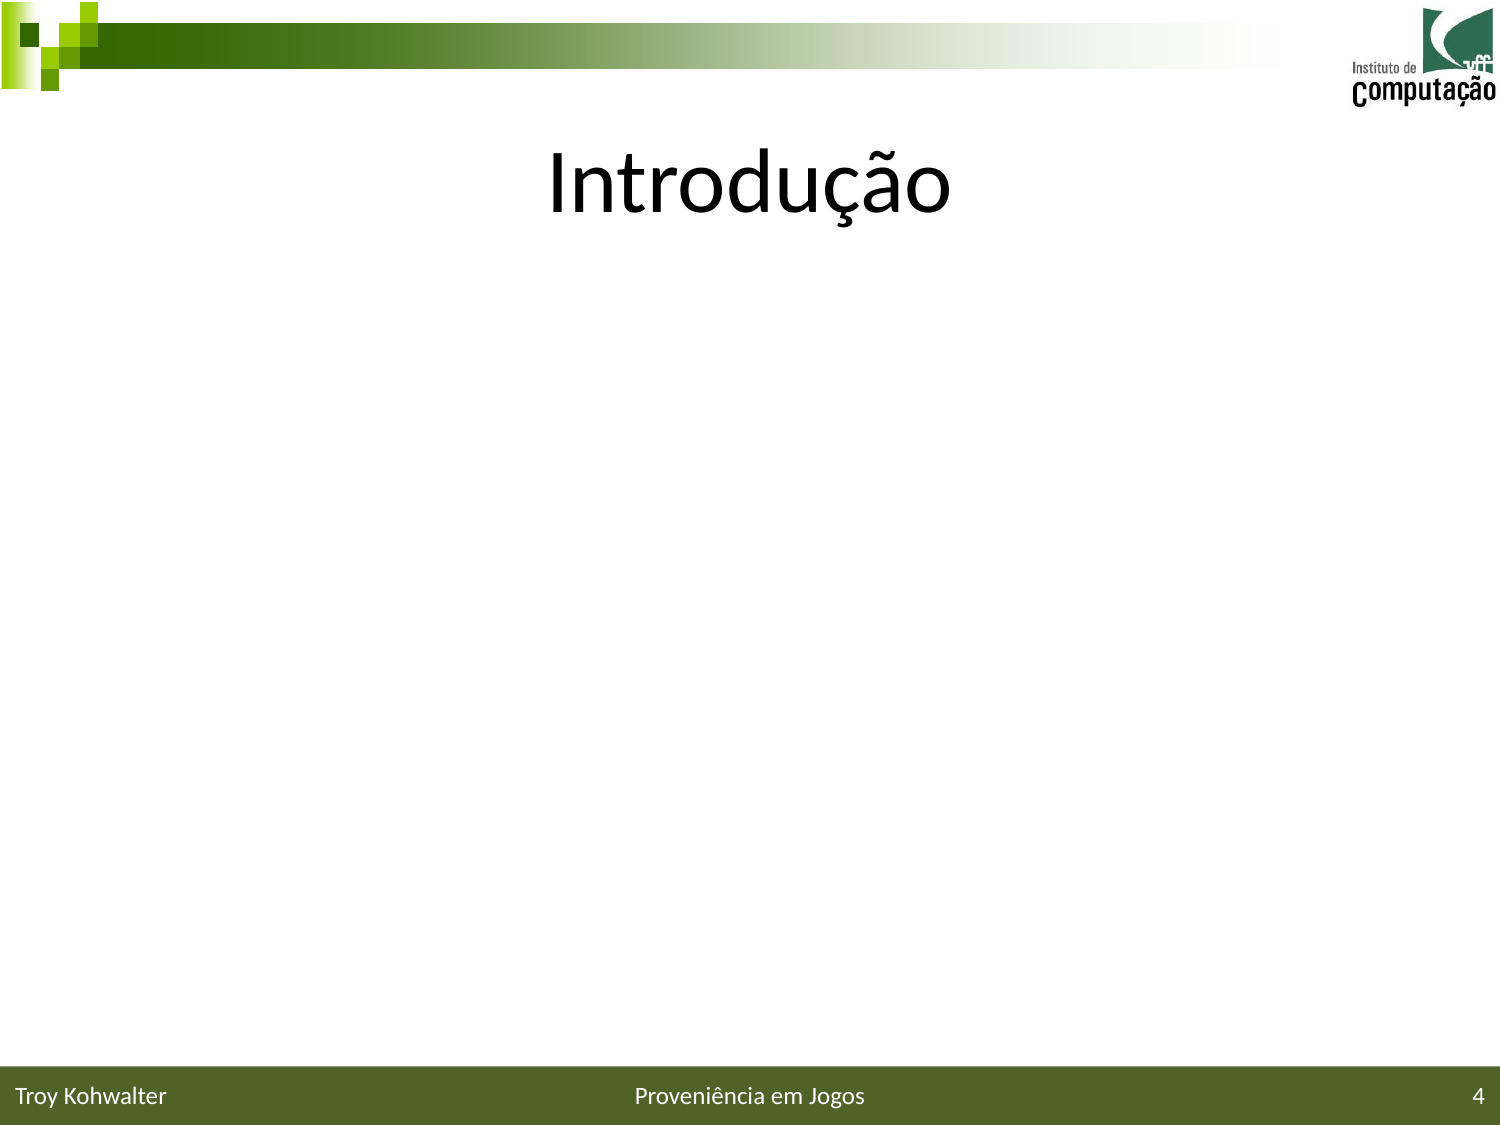

# Introdução

Troy Kohwalter
Proveniência em Jogos
4